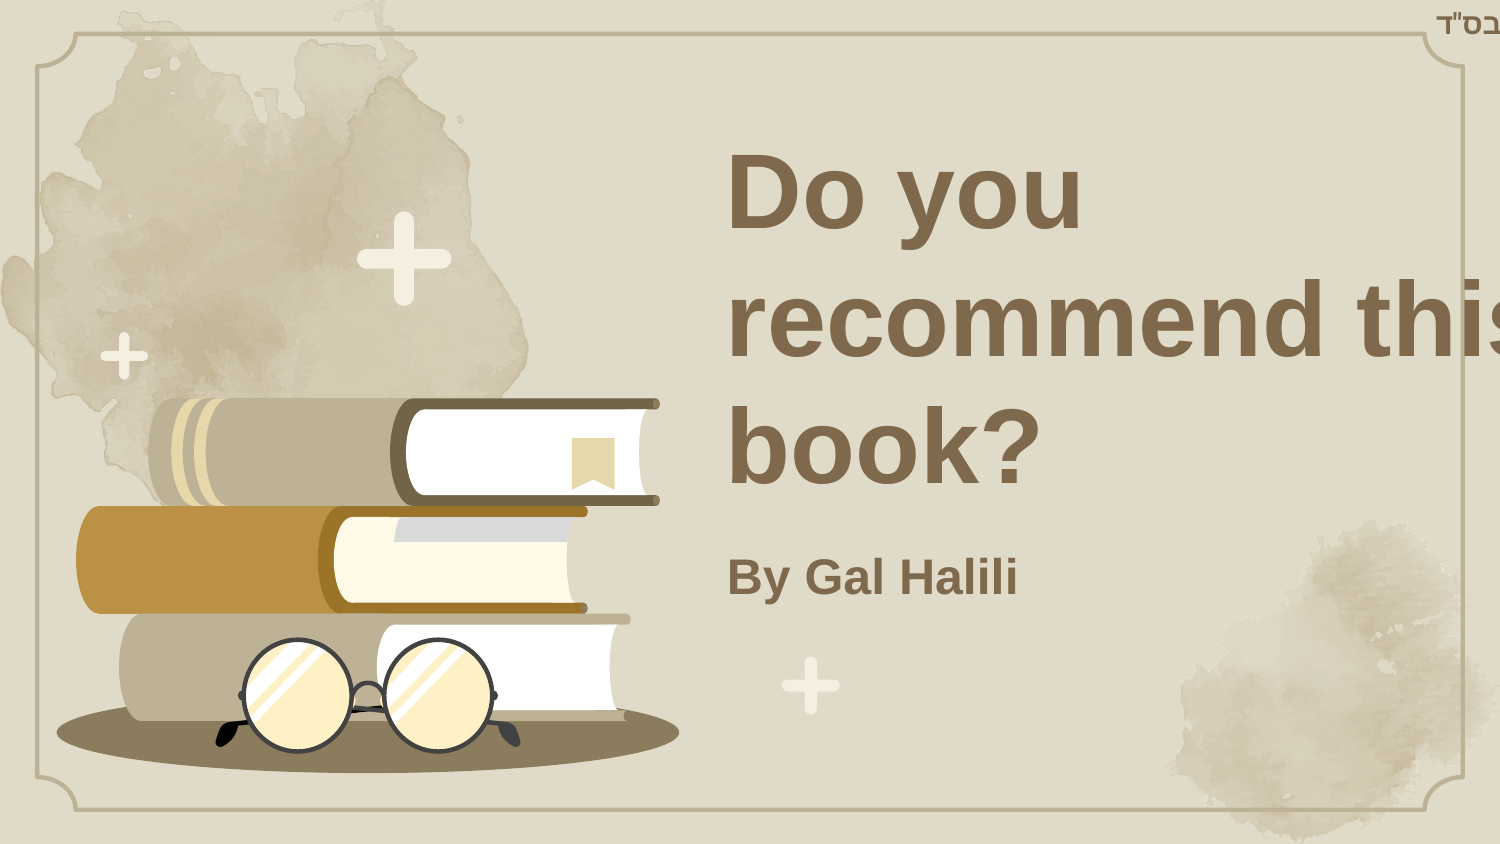

בס"ד
# Do you recommend this book?

By Gal Halili